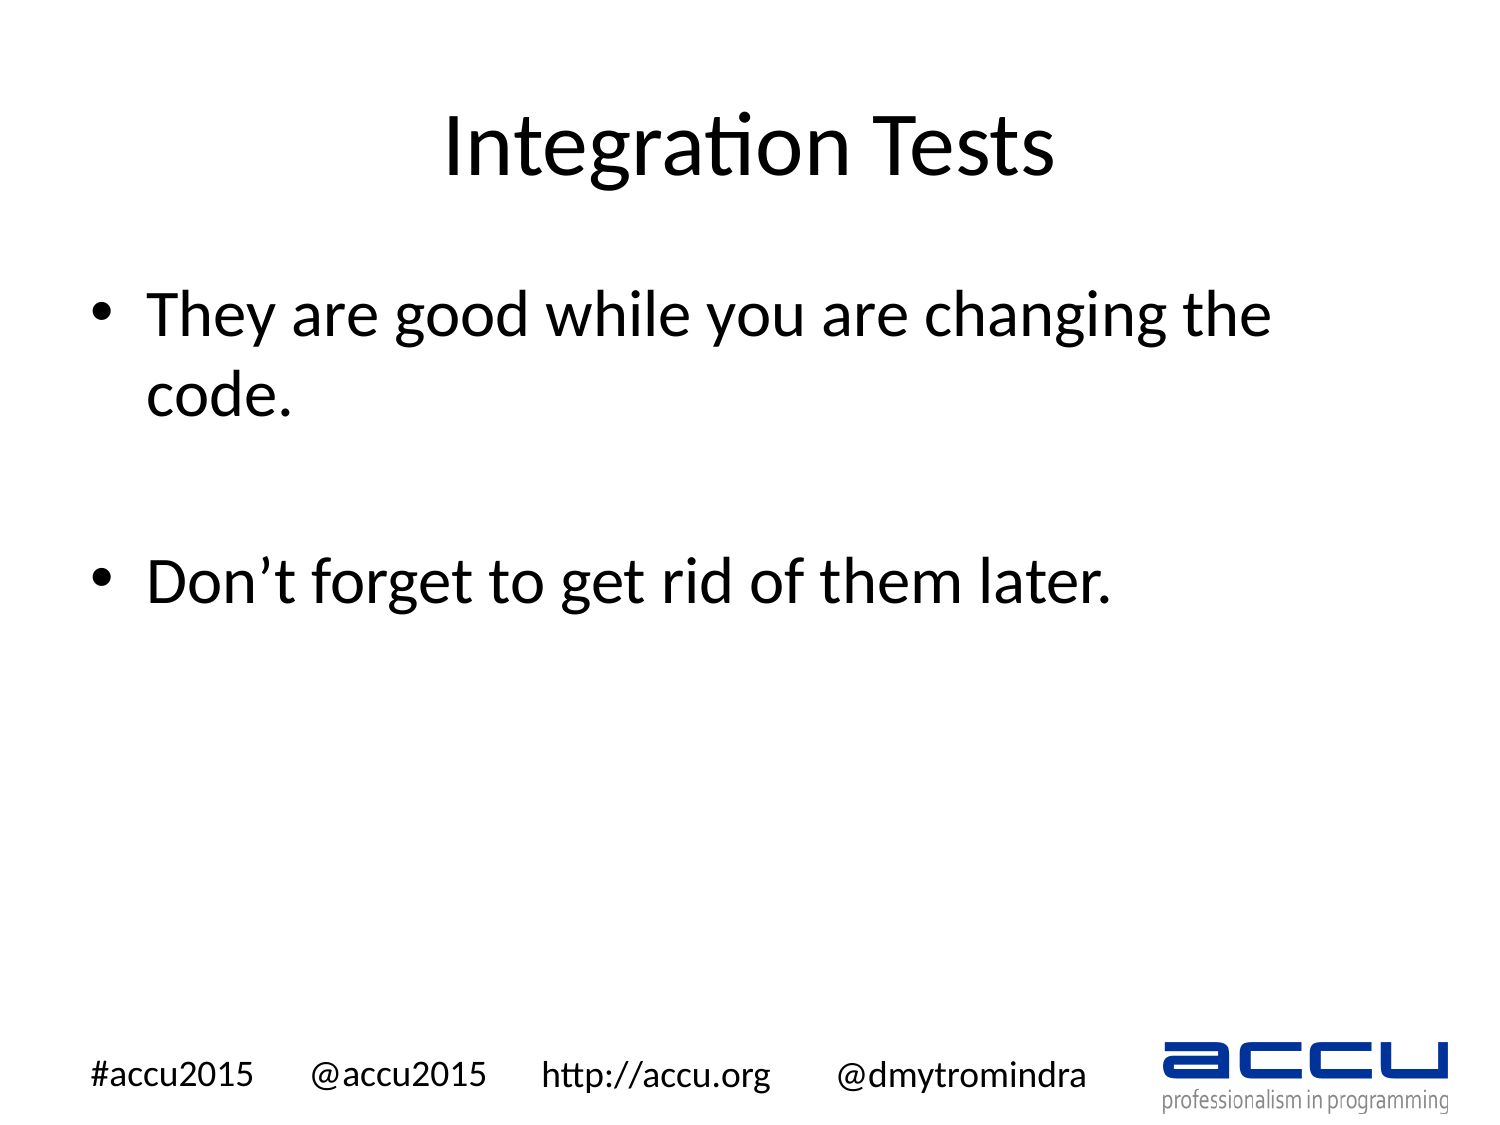

# Integration Tests
They are good while you are changing the code.

Don’t forget to get rid of them later.